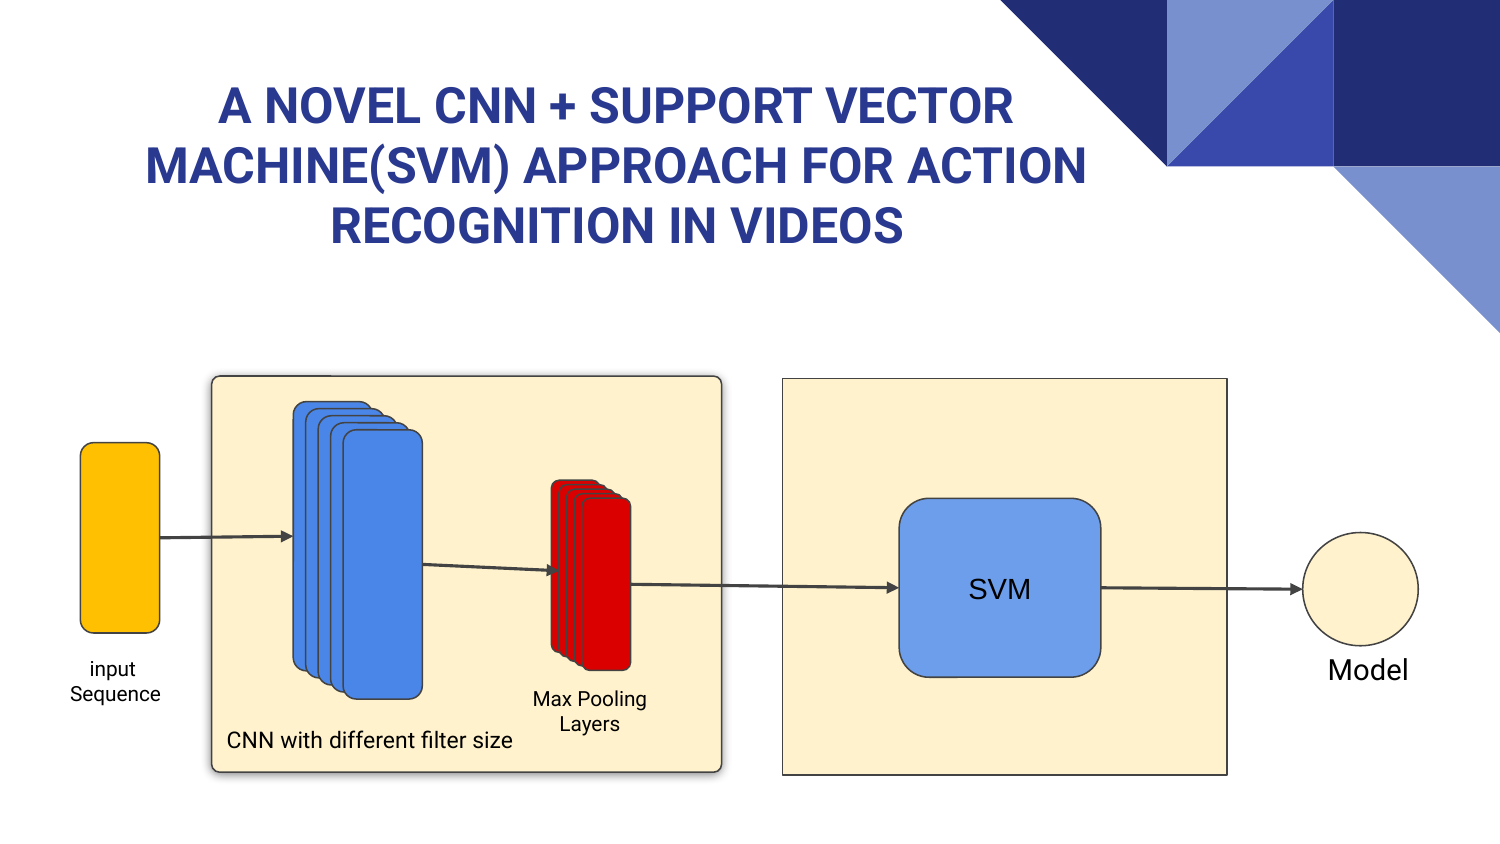

# A NOVEL CNN + SUPPORT VECTOR MACHINE(SVM) APPROACH FOR ACTION RECOGNITION IN VIDEOS

SVM

Model
input
Sequence
Max Pooling Layers
CNN with different filter size